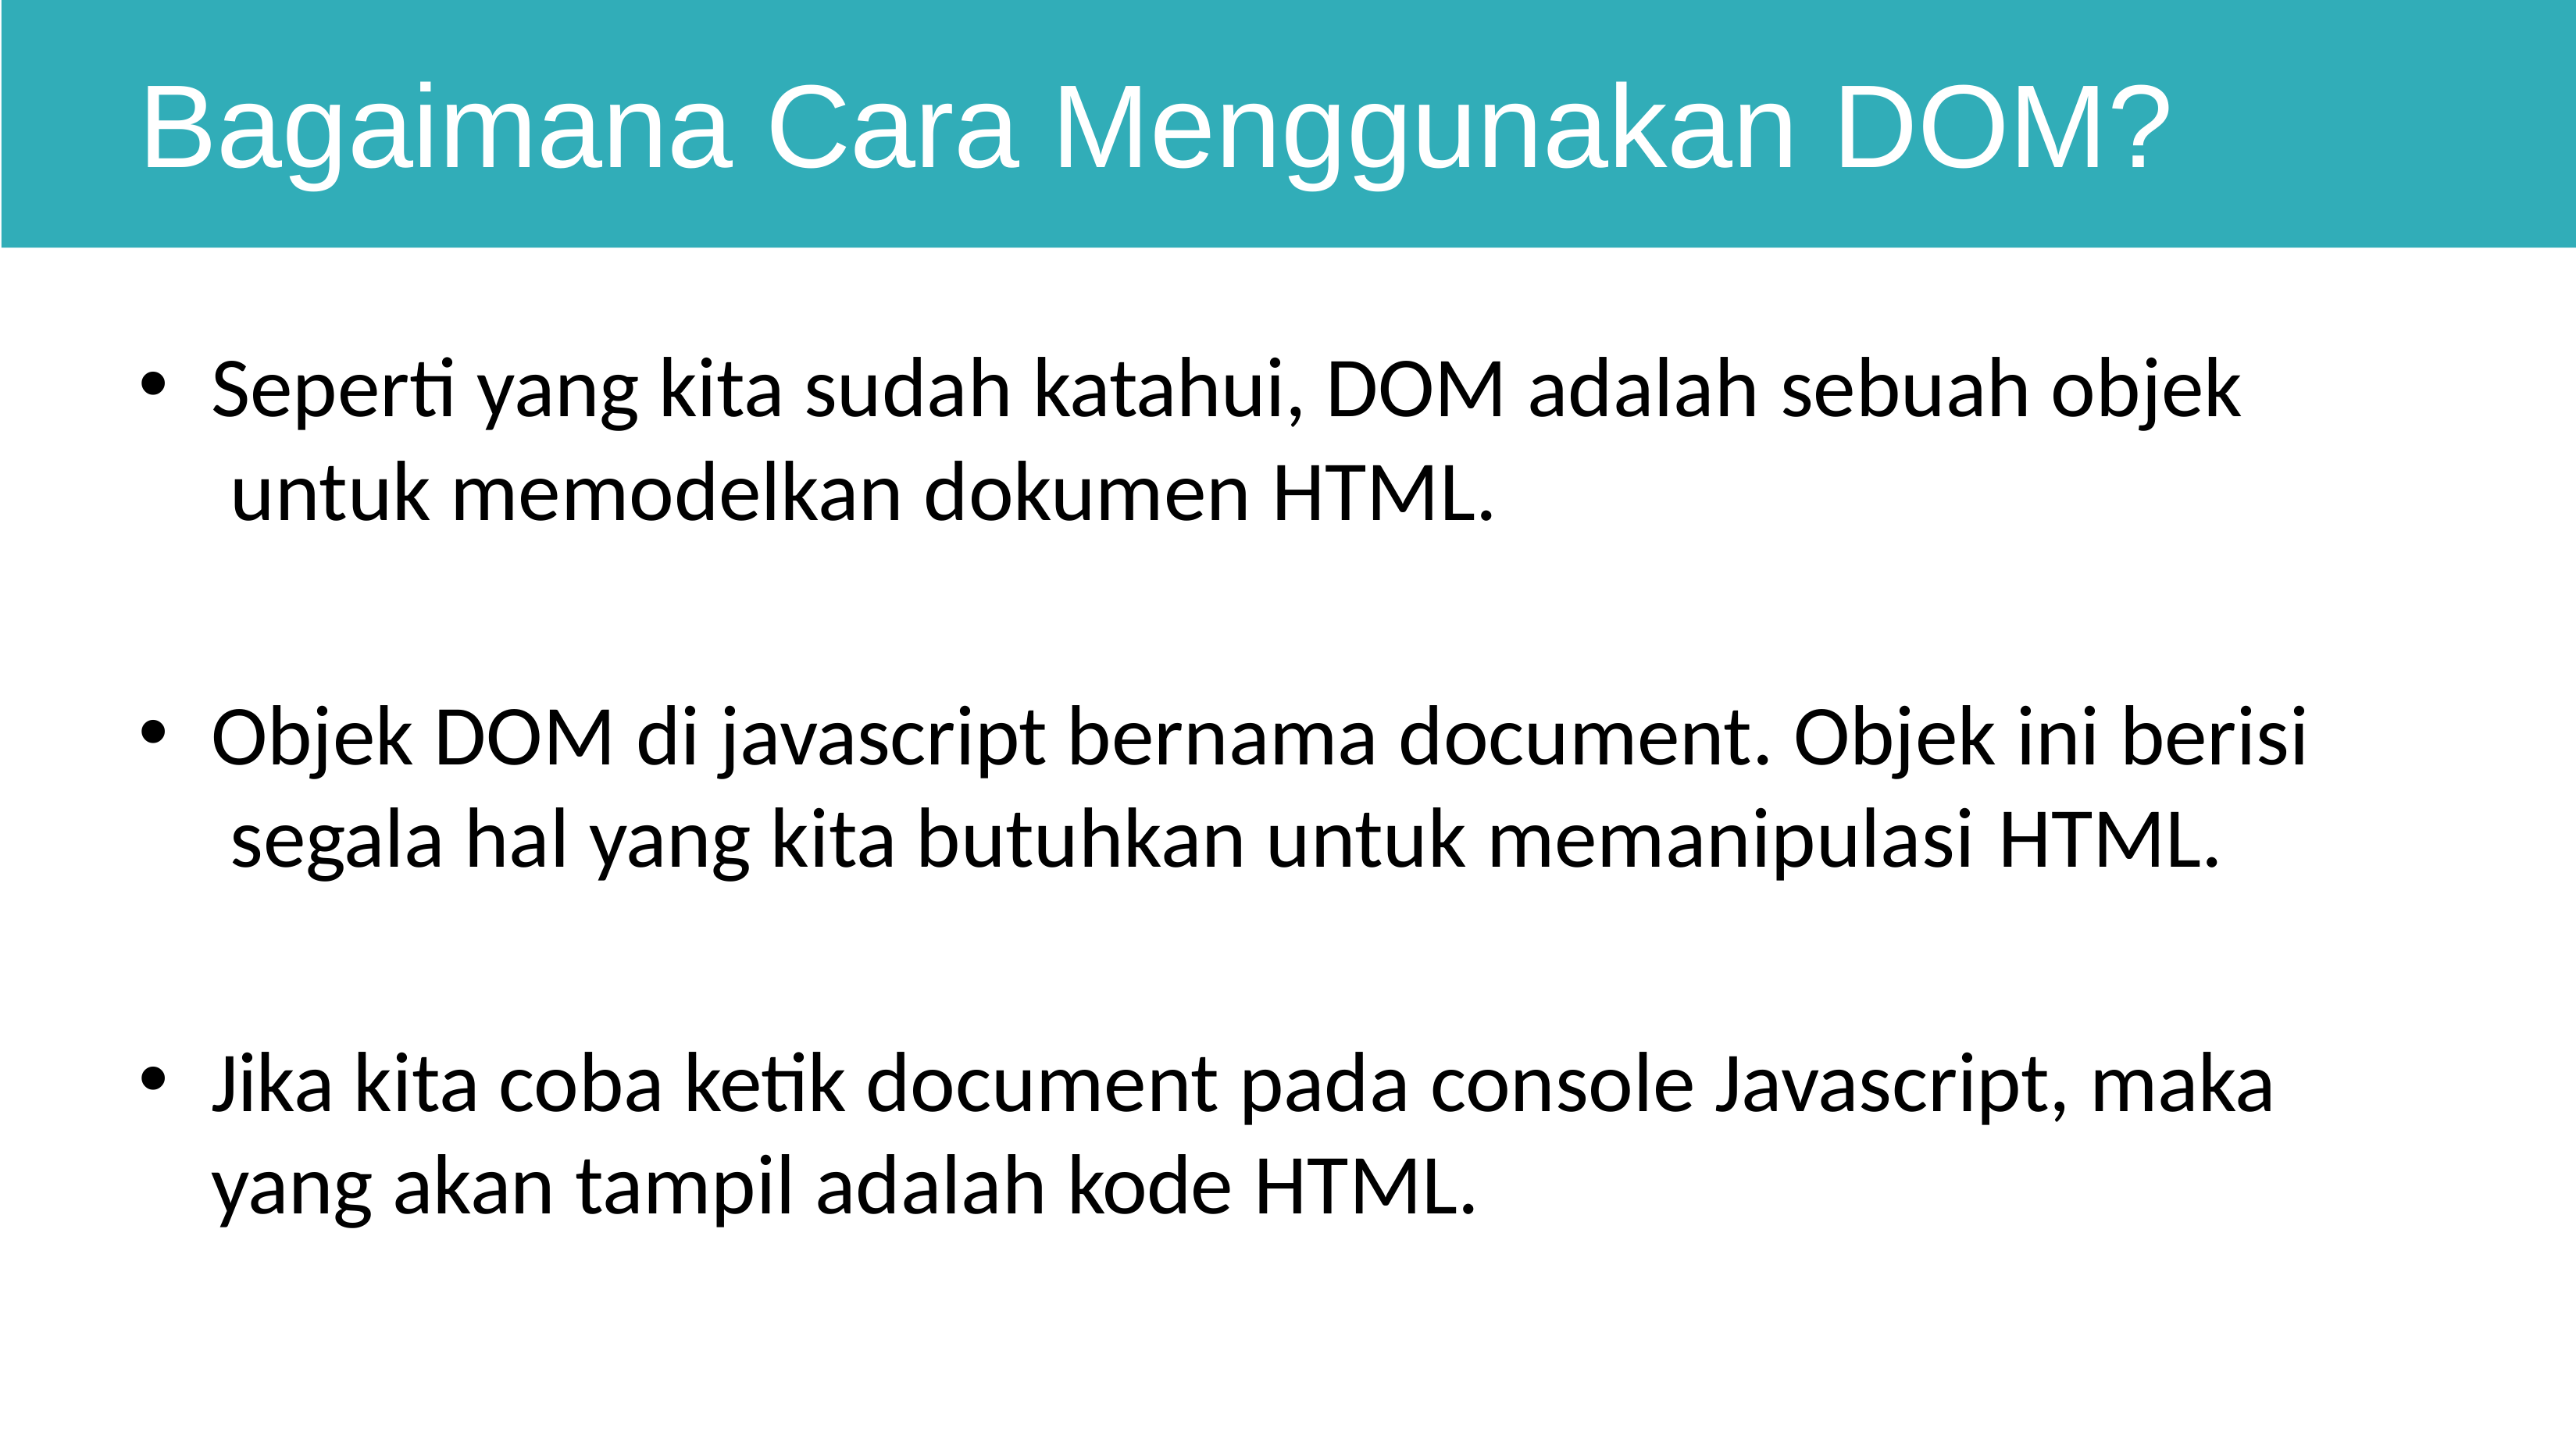

# Bagaimana Cara Menggunakan DOM?
Seperti yang kita sudah katahui, DOM adalah sebuah objek  untuk memodelkan dokumen HTML.

Objek DOM di javascript bernama document. Objek ini berisi  segala hal yang kita butuhkan untuk memanipulasi HTML.

Jika kita coba ketik document pada console Javascript, maka  yang akan tampil adalah kode HTML.